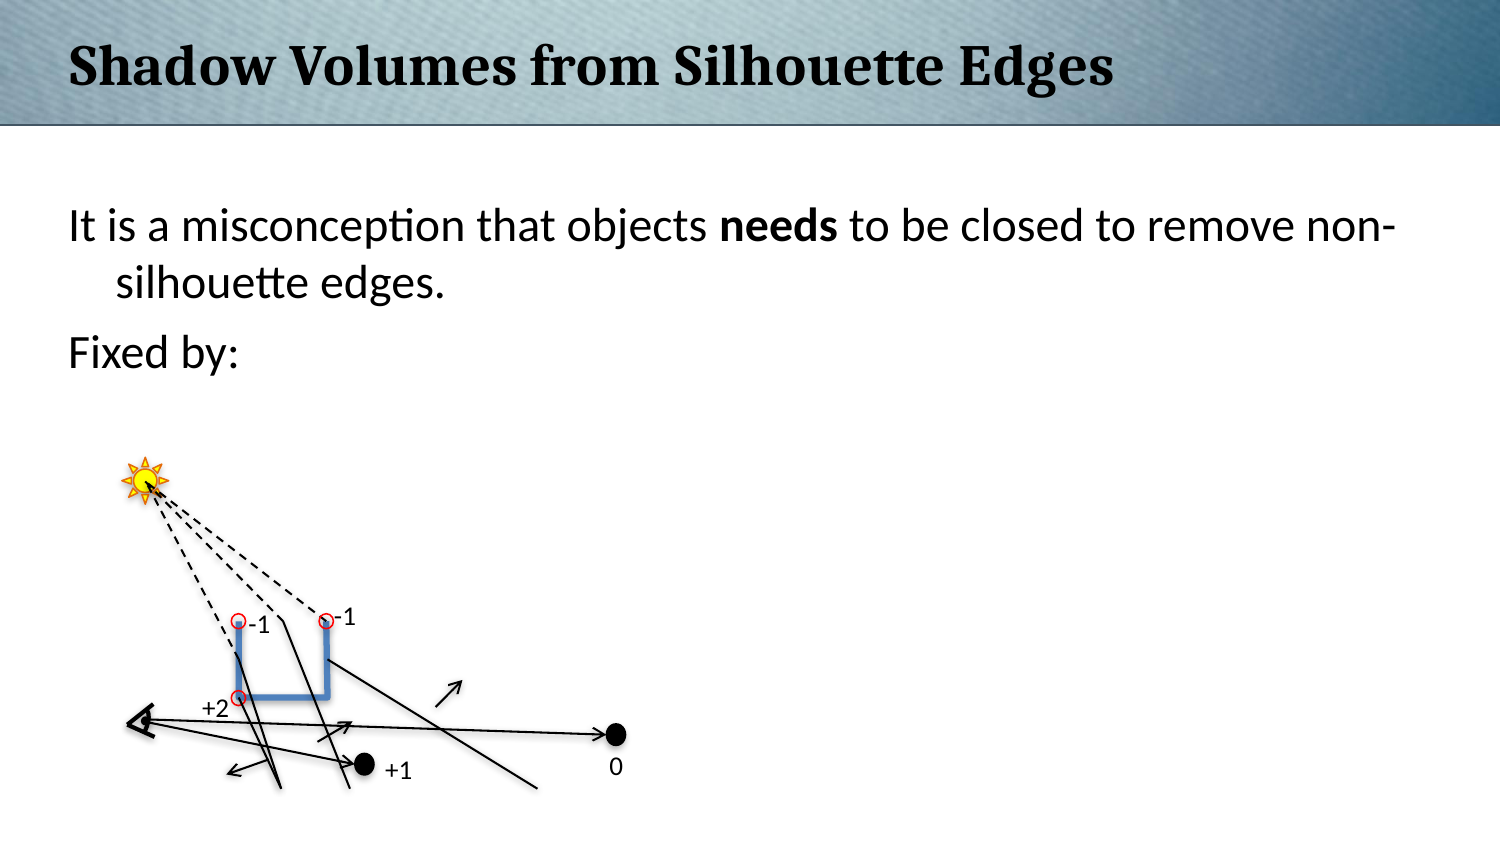

# Shadow Volumes from Silhouette Edges
It is a misconception that objects needs to be closed to remove non-silhouette edges.
Fixed by:

-1
-1

+2

0
+1